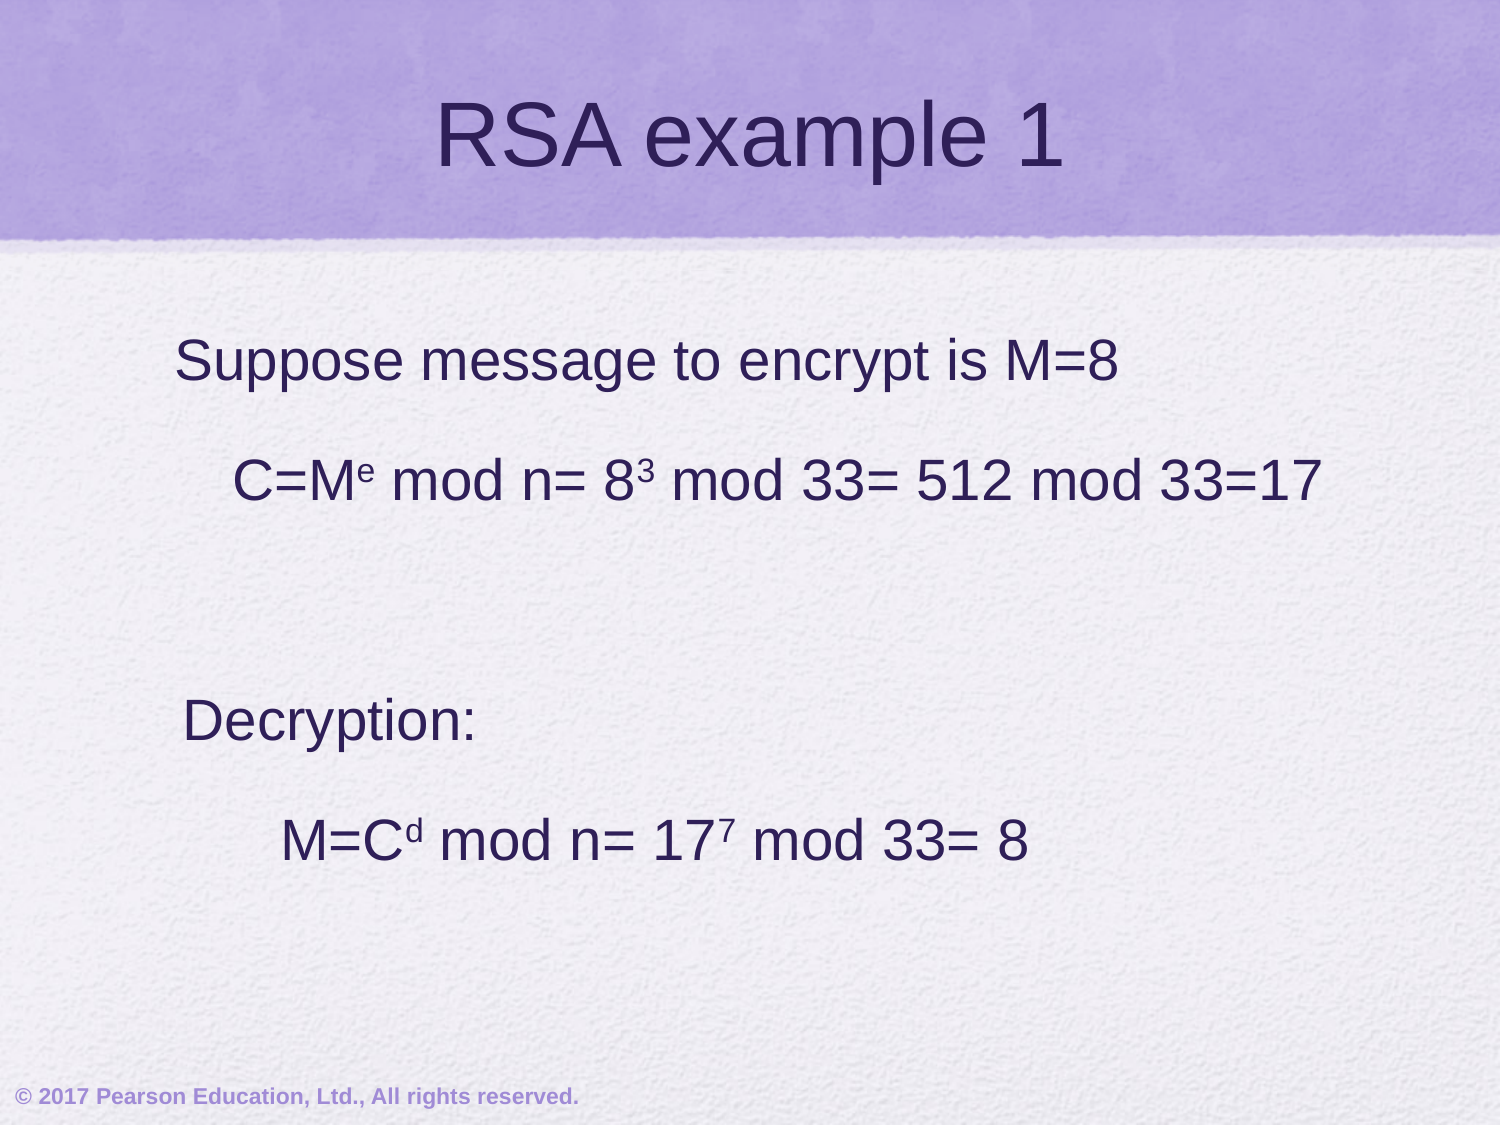

# RSA example 1
Suppose message to encrypt is M=8
C=Me mod n= 83 mod 33= 512 mod 33=17

Decryption:
      M=Cd mod n= 177 mod 33= 8

© 2017 Pearson Education, Ltd., All rights reserved.